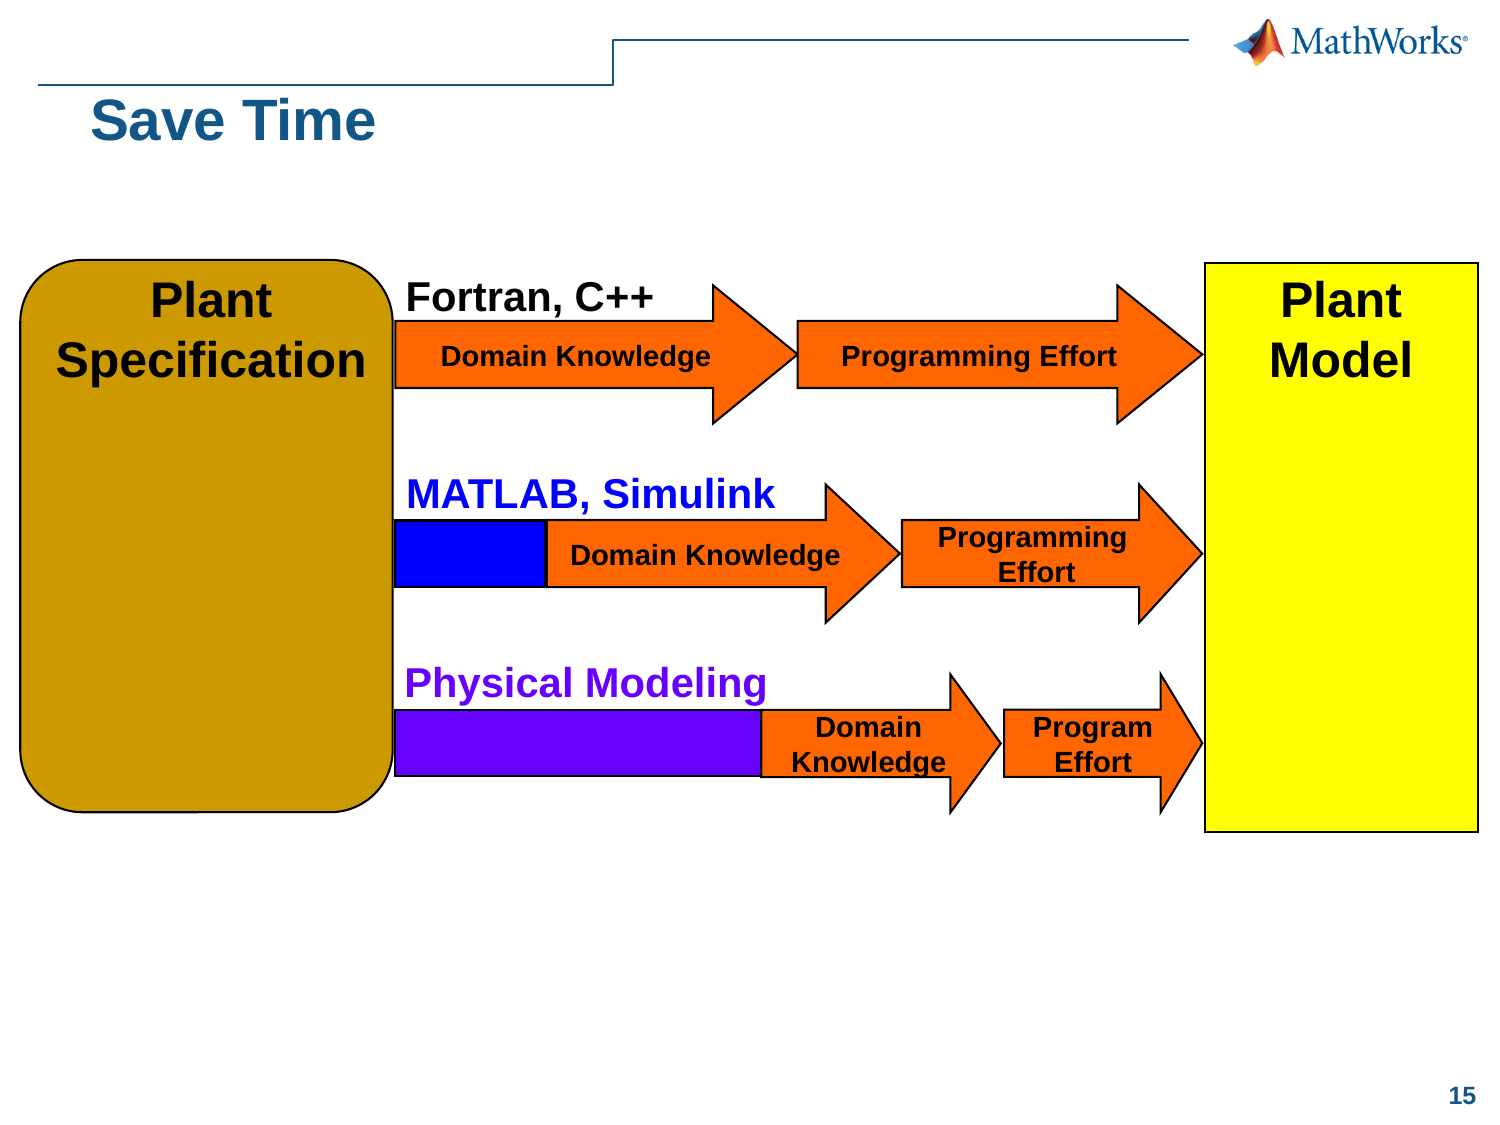

# Save Time

Plant
Specification
Plant
Model

Fortran, C++

Domain Knowledge
Programming Effort
Multidomain
Mechanical
MATLAB, Simulink
Domain Knowledge
Programming
Effort

Hydraulic
Electronic
Physical Modeling
Program
Effort
Domain
Knowledge

Power Systems